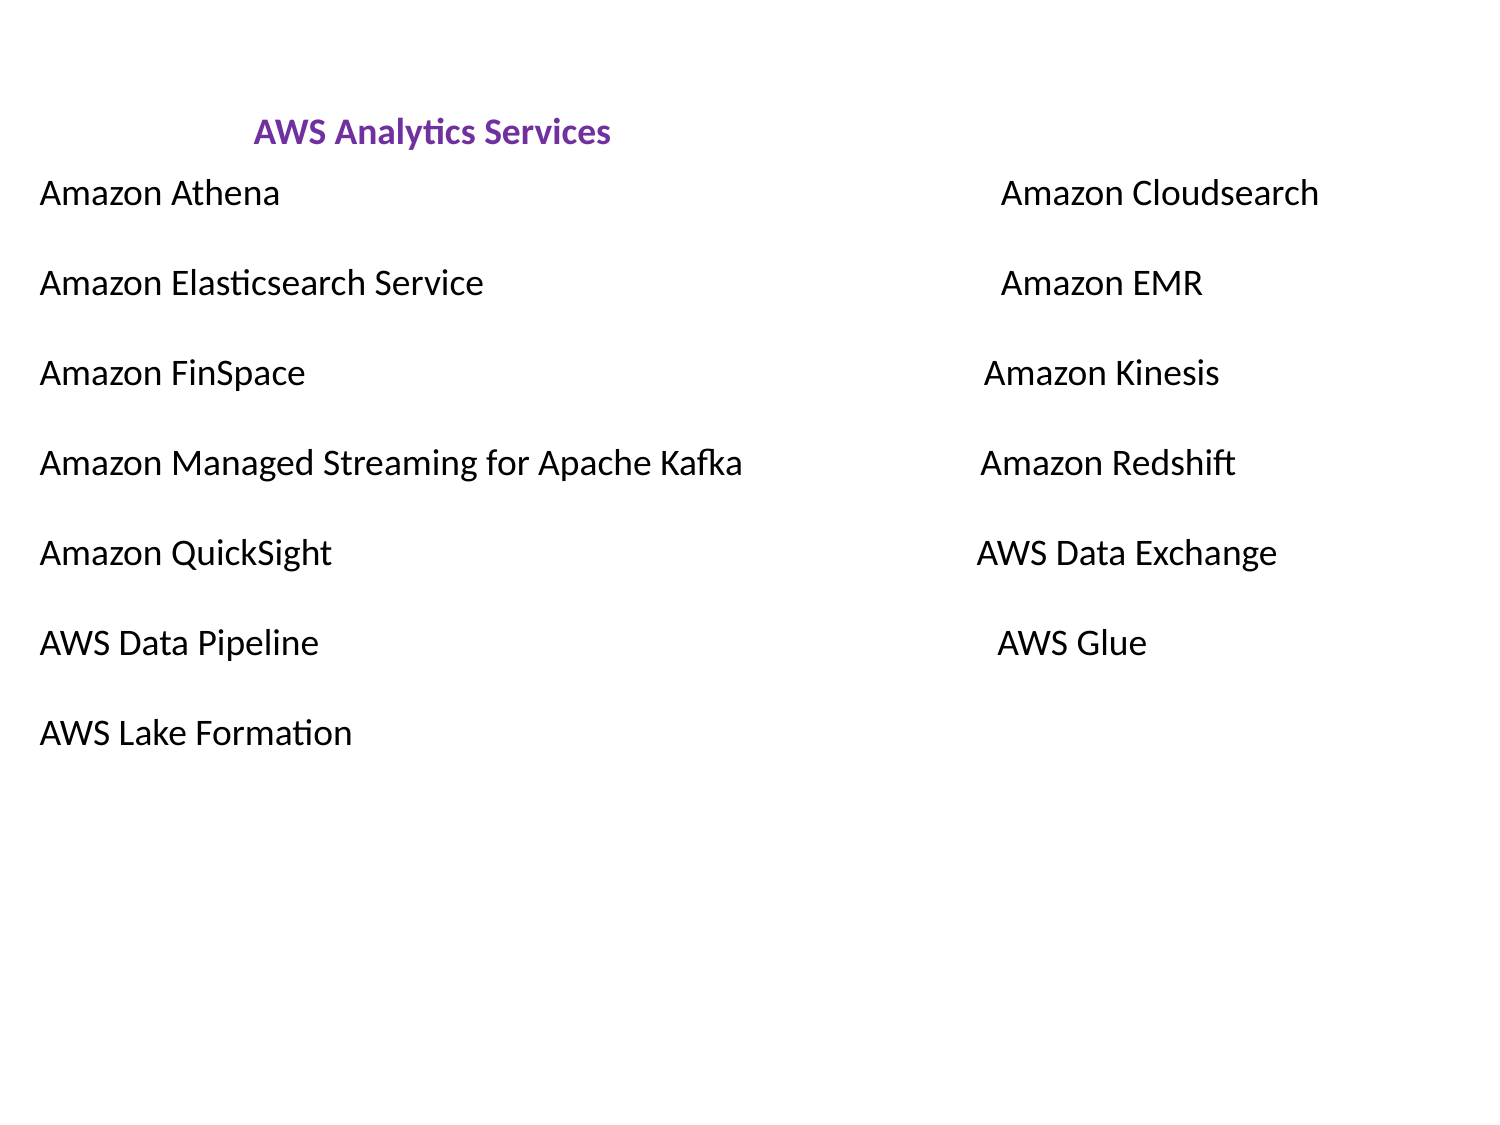

AWS Analytics Services
Amazon Athena                                                                                     Amazon Cloudsearch

Amazon Elasticsearch Service                                                             Amazon EMR

Amazon FinSpace                                                                                Amazon Kinesis

Amazon Managed Streaming for Apache Kafka                            Amazon Redshift

Amazon QuickSight                                                                            AWS Data Exchange

AWS Data Pipeline                                                                                AWS Glue

AWS Lake Formation